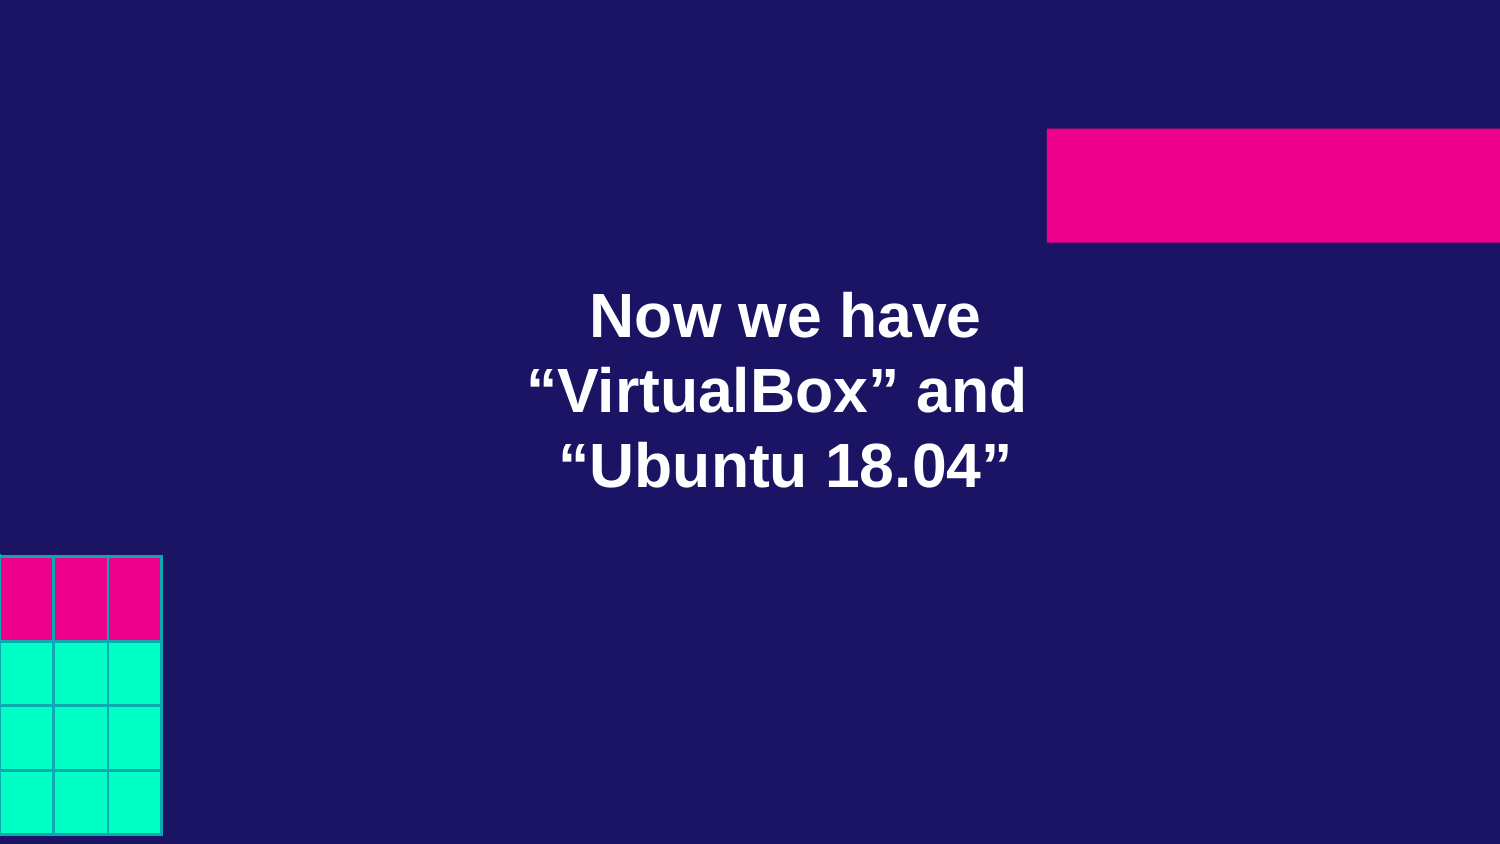

# Now we have “VirtualBox” and “Ubuntu 18.04”
|  |  |  |  |
| --- | --- | --- | --- |
|  |  |  |  |
|  |  |  |  |
|  |  |  |  |